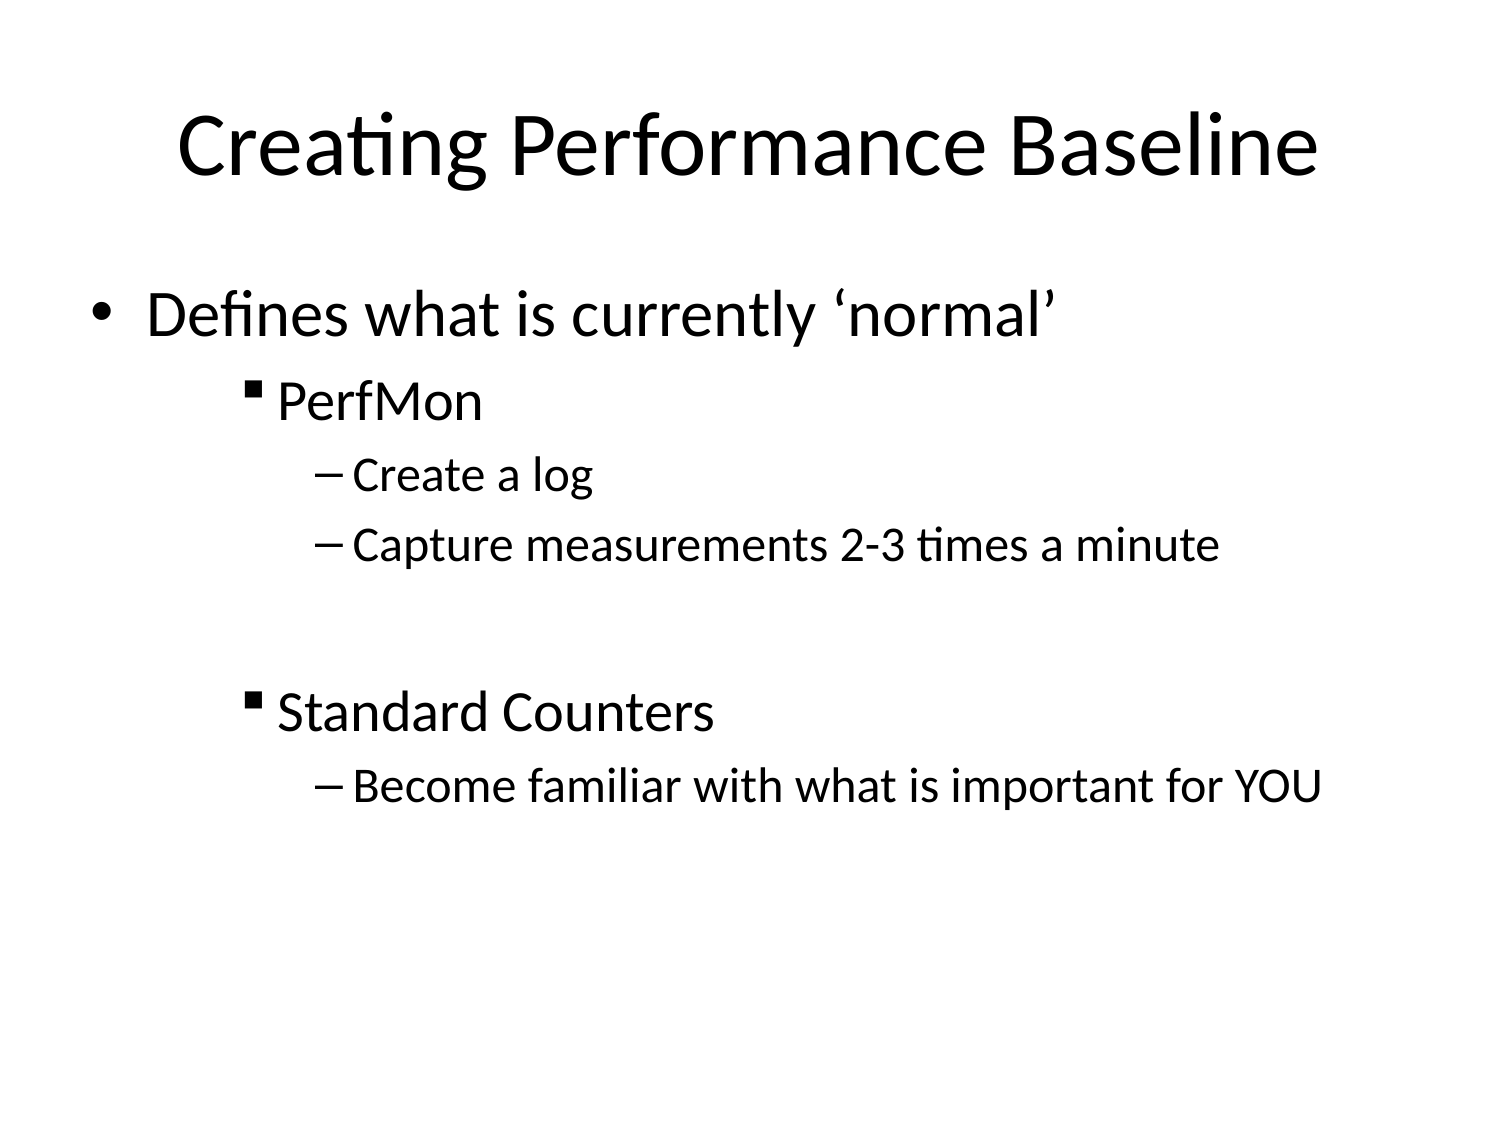

# Creating Performance Baseline
Defines what is currently ‘normal’
PerfMon
Create a log
Capture measurements 2-3 times a minute

Standard Counters
Become familiar with what is important for YOU